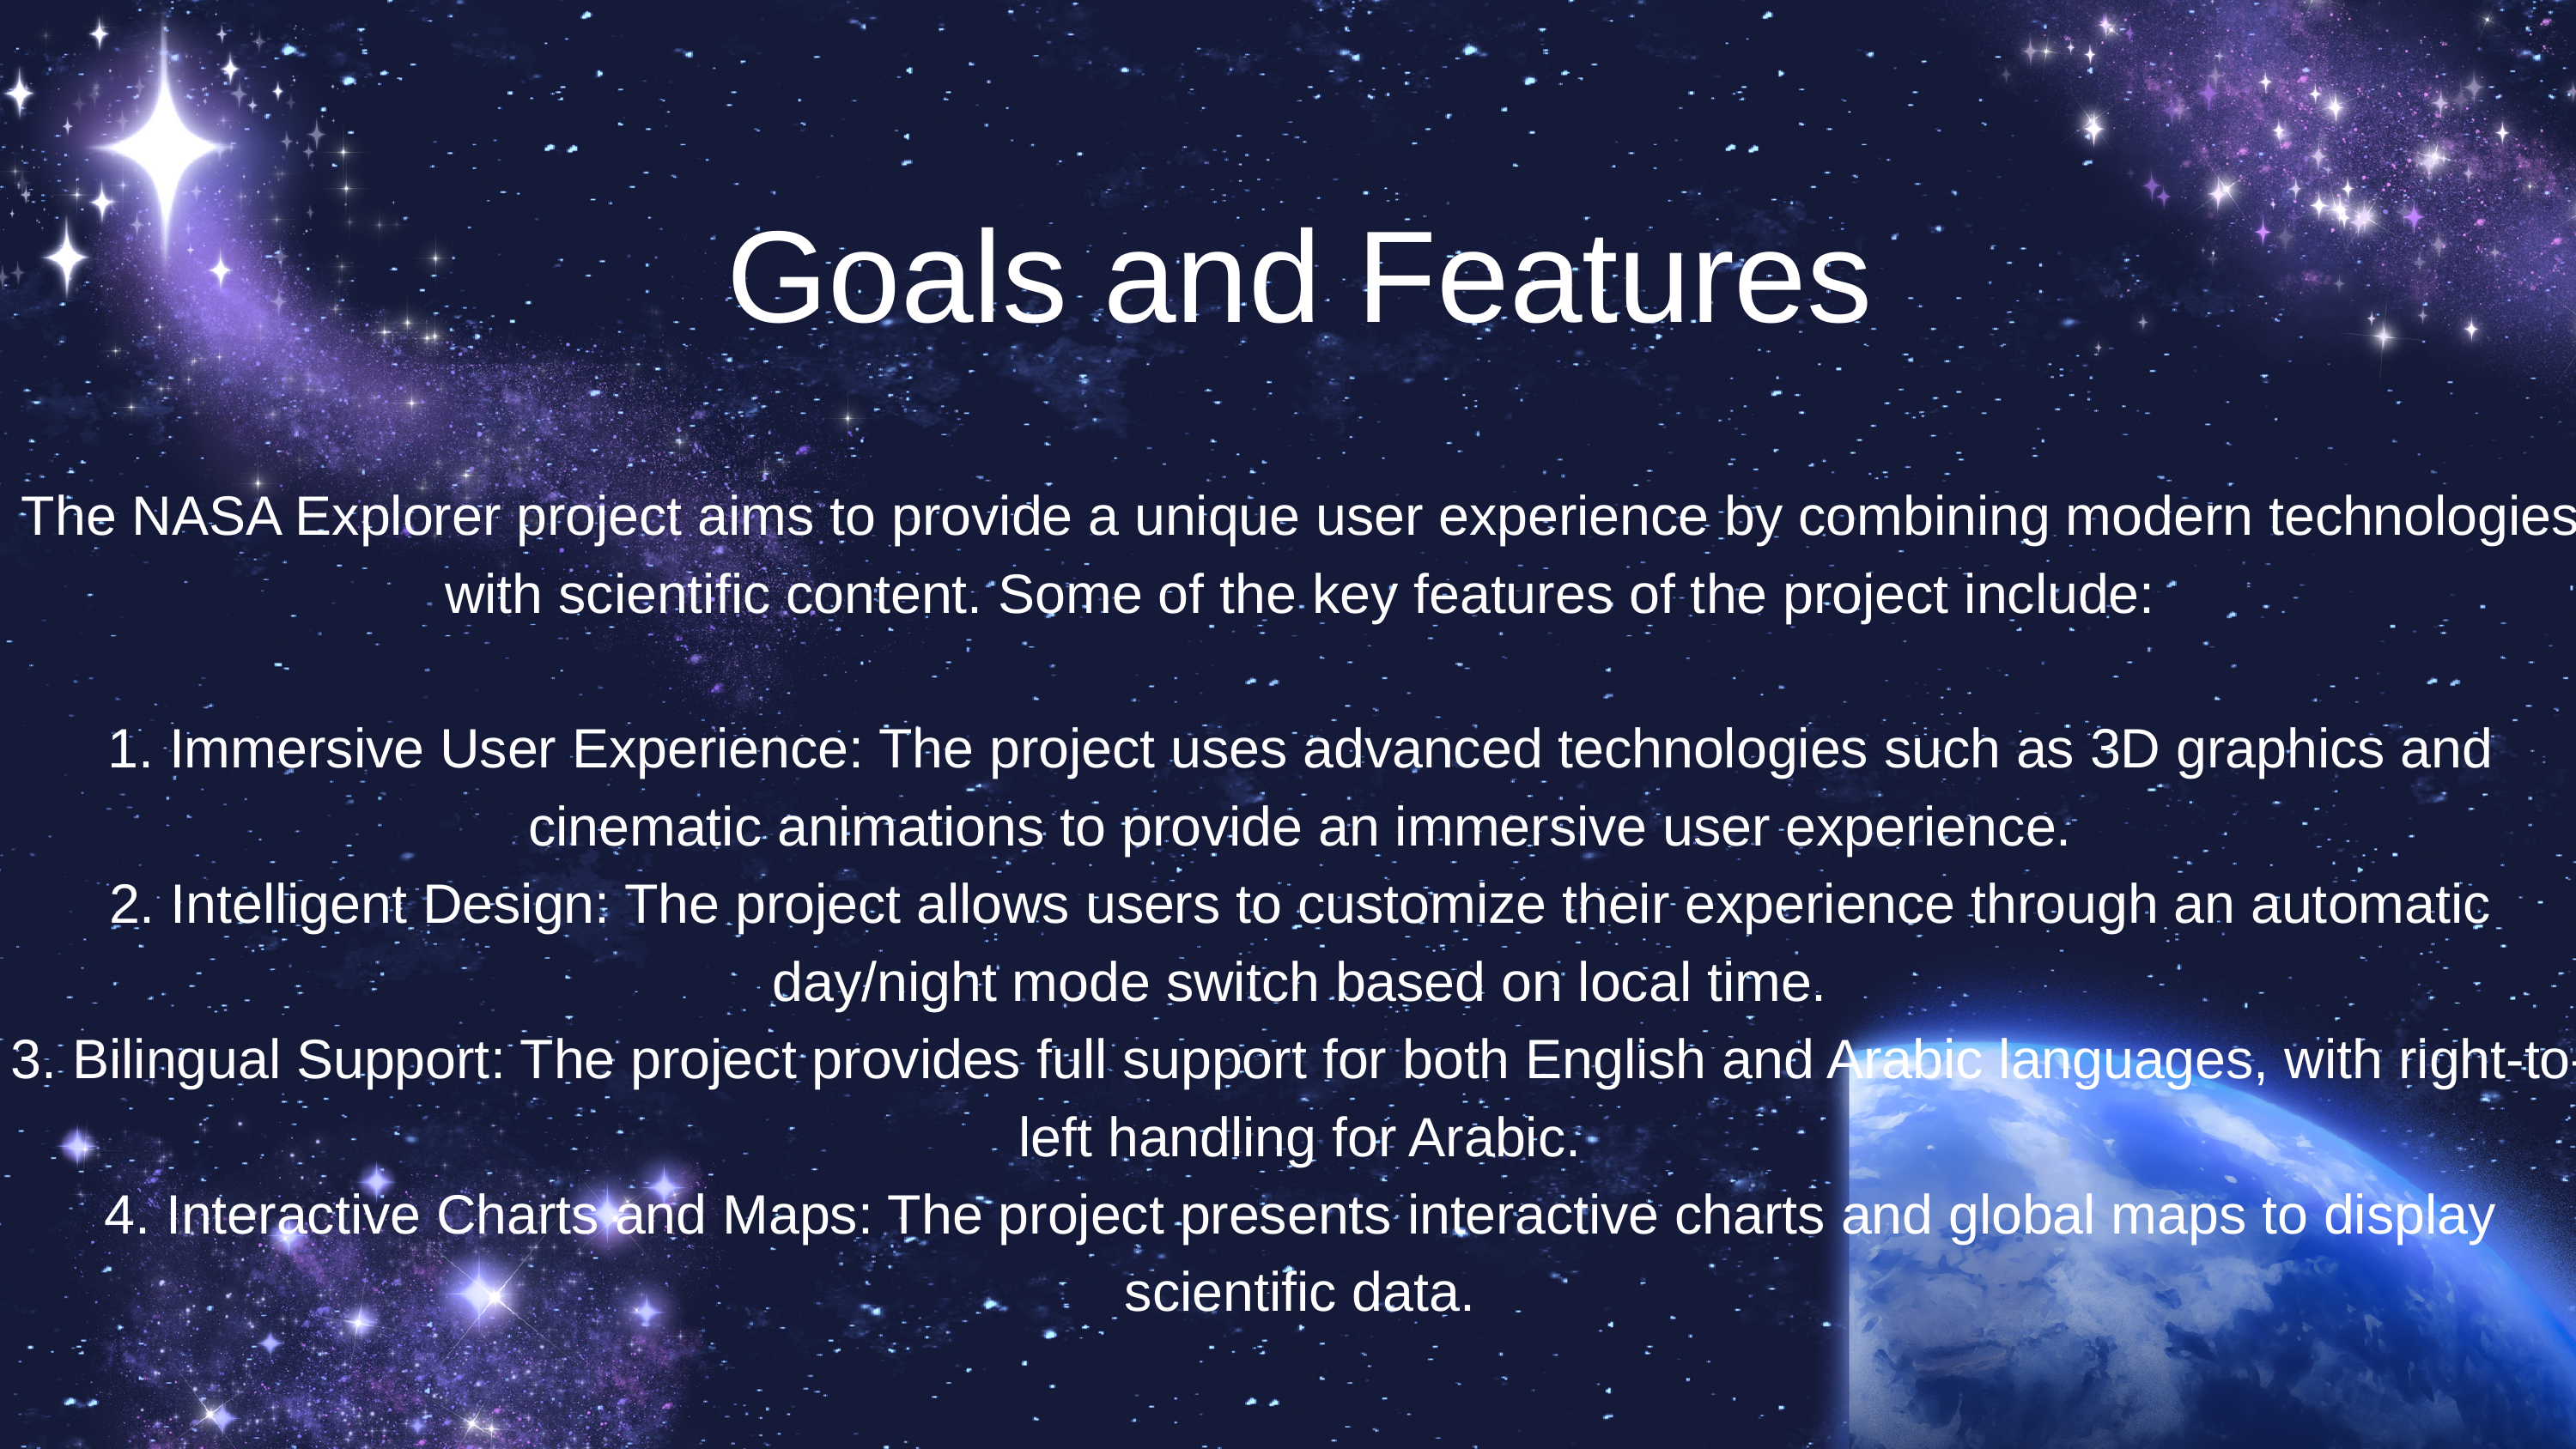

Goals and Features
The NASA Explorer project aims to provide a unique user experience by combining modern technologies with scientific content. Some of the key features of the project include:

1. Immersive User Experience: The project uses advanced technologies such as 3D graphics and cinematic animations to provide an immersive user experience.
2. Intelligent Design: The project allows users to customize their experience through an automatic day/night mode switch based on local time.
3. Bilingual Support: The project provides full support for both English and Arabic languages, with right-to-left handling for Arabic.
4. Interactive Charts and Maps: The project presents interactive charts and global maps to display scientific data.